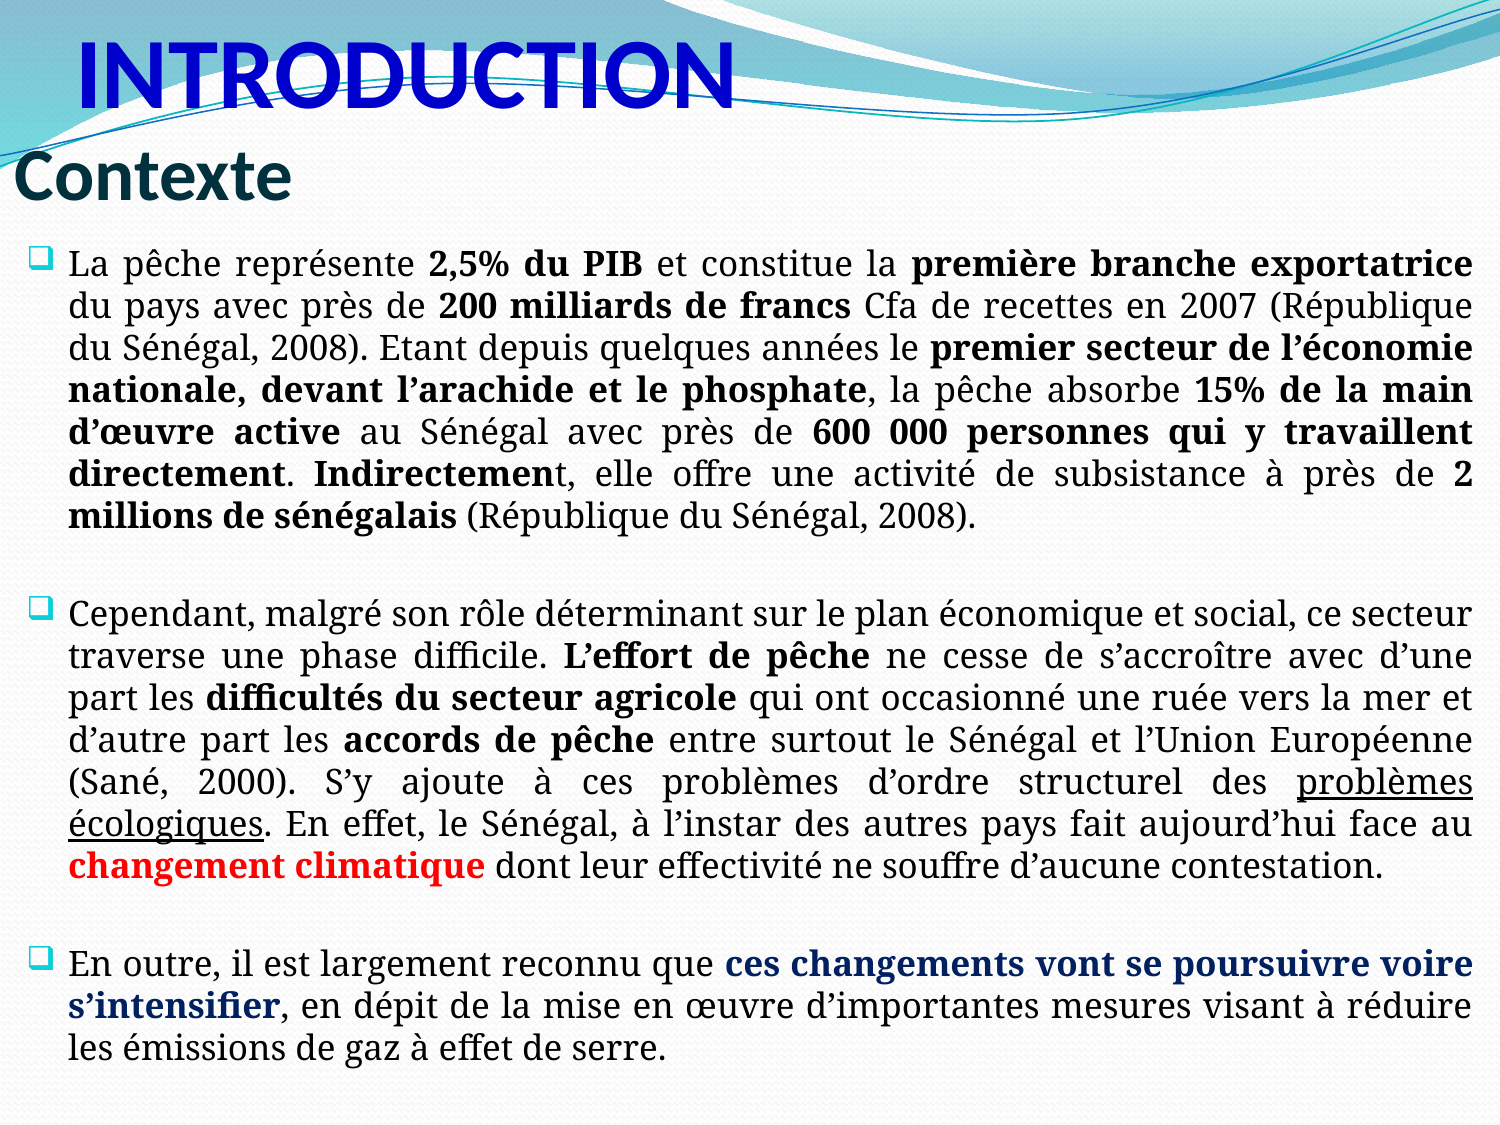

# INTRODUCTION
Contexte
La pêche représente 2,5% du PIB et constitue la première branche exportatrice du pays avec près de 200 milliards de francs Cfa de recettes en 2007 (République du Sénégal, 2008). Etant depuis quelques années le premier secteur de l’économie nationale, devant l’arachide et le phosphate, la pêche absorbe 15% de la main d’œuvre active au Sénégal avec près de 600 000 personnes qui y travaillent directement. Indirectement, elle offre une activité de subsistance à près de 2 millions de sénégalais (République du Sénégal, 2008).

Cependant, malgré son rôle déterminant sur le plan économique et social, ce secteur traverse une phase difficile. L’effort de pêche ne cesse de s’accroître avec d’une part les difficultés du secteur agricole qui ont occasionné une ruée vers la mer et d’autre part les accords de pêche entre surtout le Sénégal et l’Union Européenne (Sané, 2000). S’y ajoute à ces problèmes d’ordre structurel des problèmes écologiques. En effet, le Sénégal, à l’instar des autres pays fait aujourd’hui face au changement climatique dont leur effectivité ne souffre d’aucune contestation.

En outre, il est largement reconnu que ces changements vont se poursuivre voire s’intensifier, en dépit de la mise en œuvre d’importantes mesures visant à réduire les émissions de gaz à effet de serre.